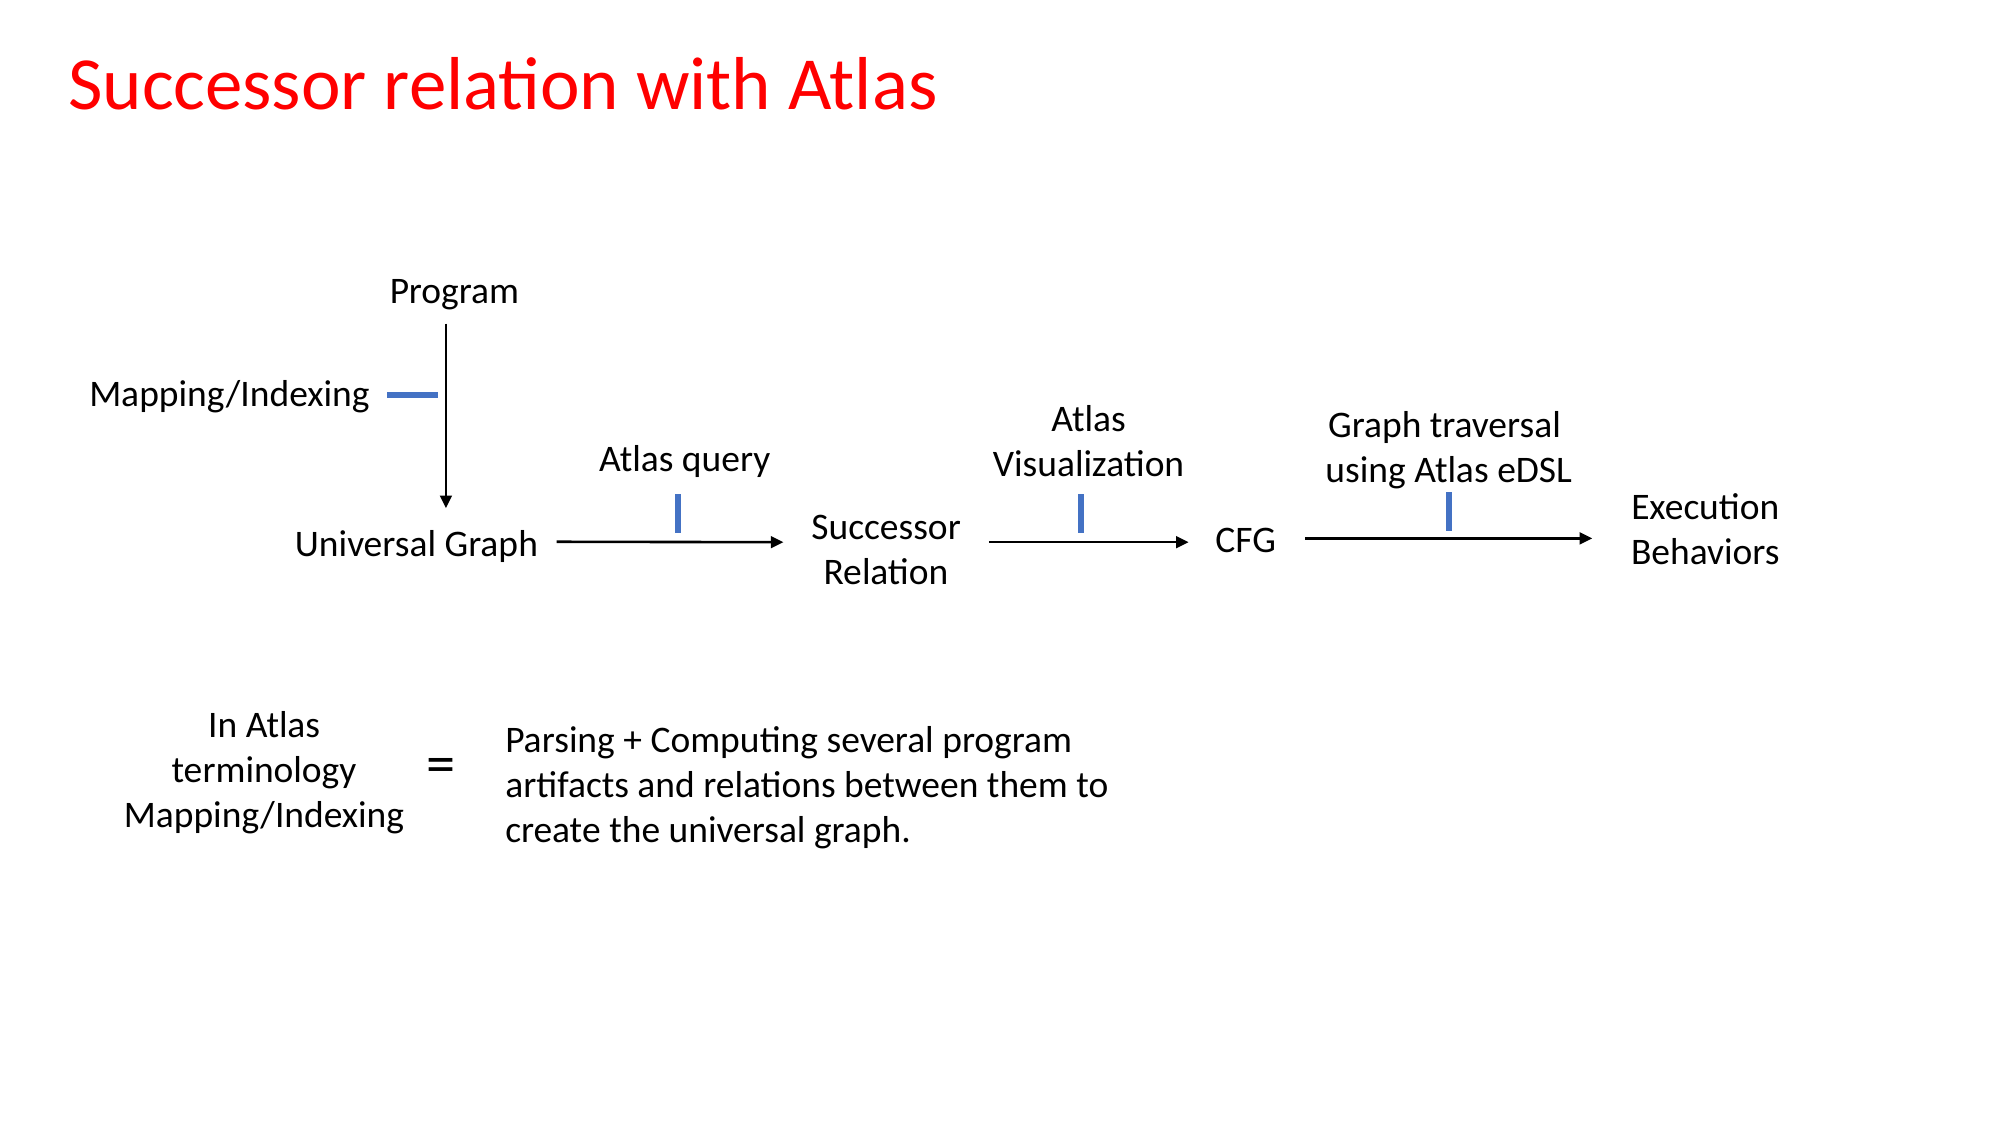

# Successor relation with Atlas
Program
Mapping/Indexing
Atlas Visualization
Graph traversal  using Atlas eDSL
Atlas query
Execution Behaviors
Successor Relation
CFG
Universal Graph
In Atlas terminology
Mapping/Indexing
Parsing + Computing several program artifacts and relations between them to create the universal graph.
=
8